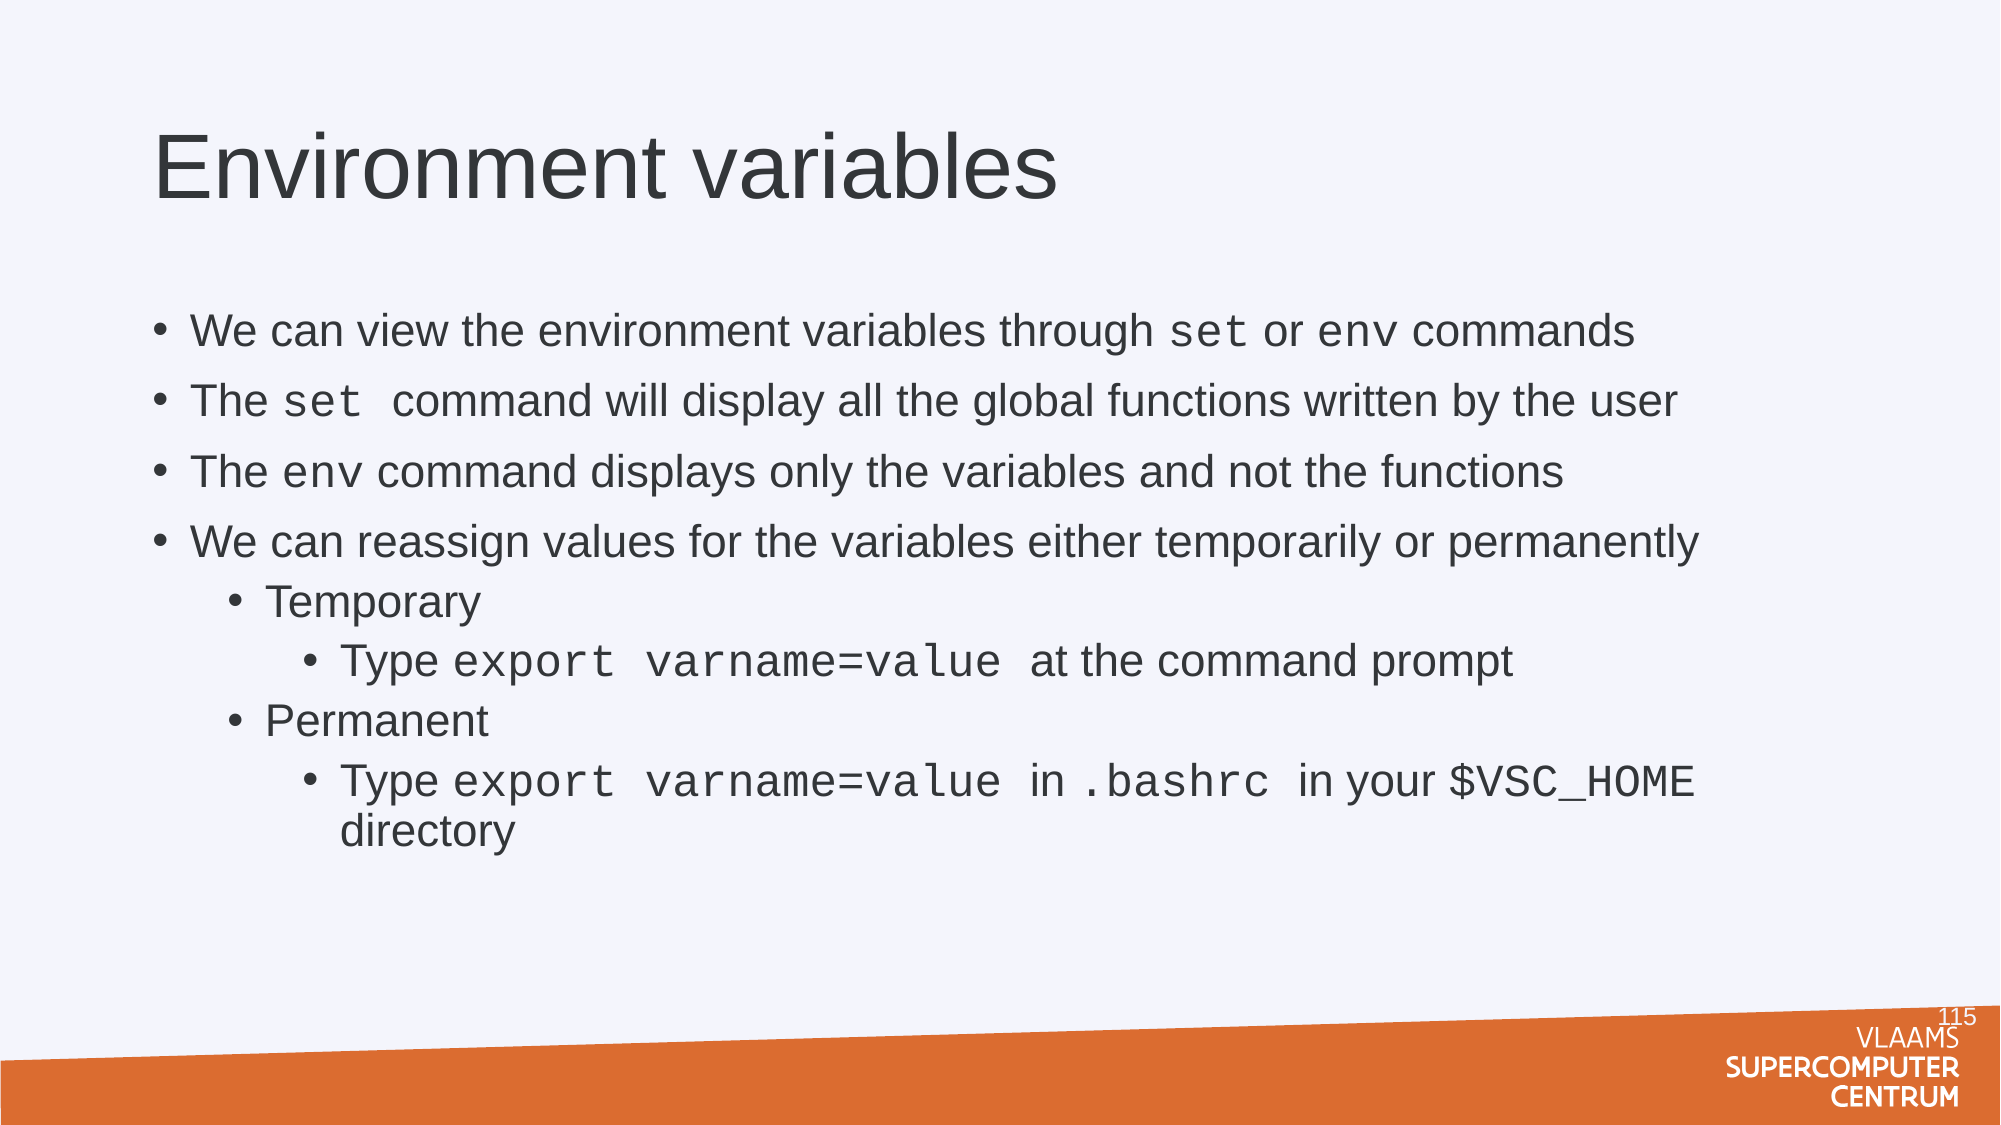

# Environment variables
We can view the environment variables through set or env commands
The set command will display all the global functions written by the user
The env command displays only the variables and not the functions
We can reassign values for the variables either temporarily or permanently
Temporary
Type export varname=value at the command prompt
Permanent
Type export varname=value in .bashrc in your $VSC_HOME directory
115